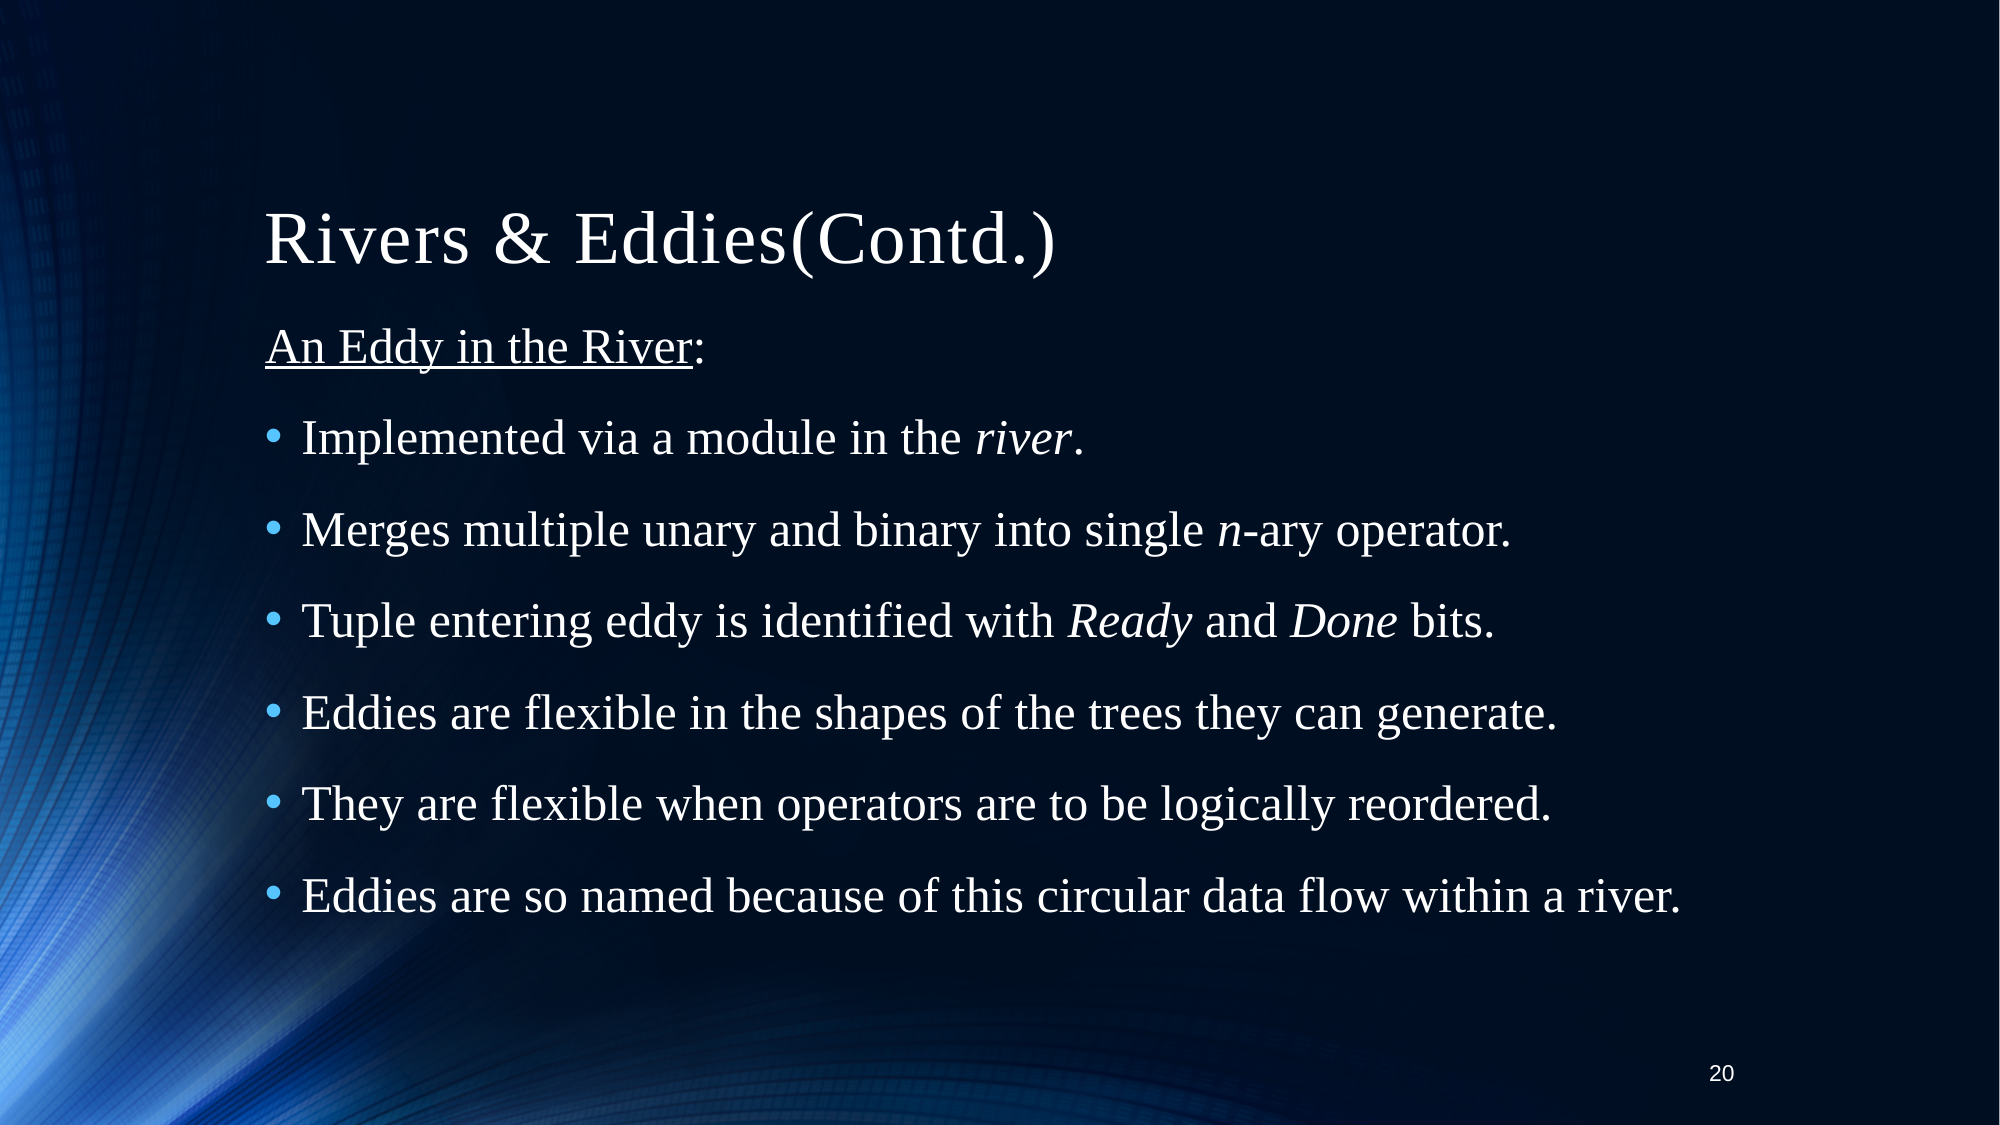

# Rivers & Eddies(Contd.)
An Eddy in the River:
Implemented via a module in the river.
Merges multiple unary and binary into single n-ary operator.
Tuple entering eddy is identified with Ready and Done bits.
Eddies are flexible in the shapes of the trees they can generate.
They are flexible when operators are to be logically reordered.
Eddies are so named because of this circular data flow within a river.

20